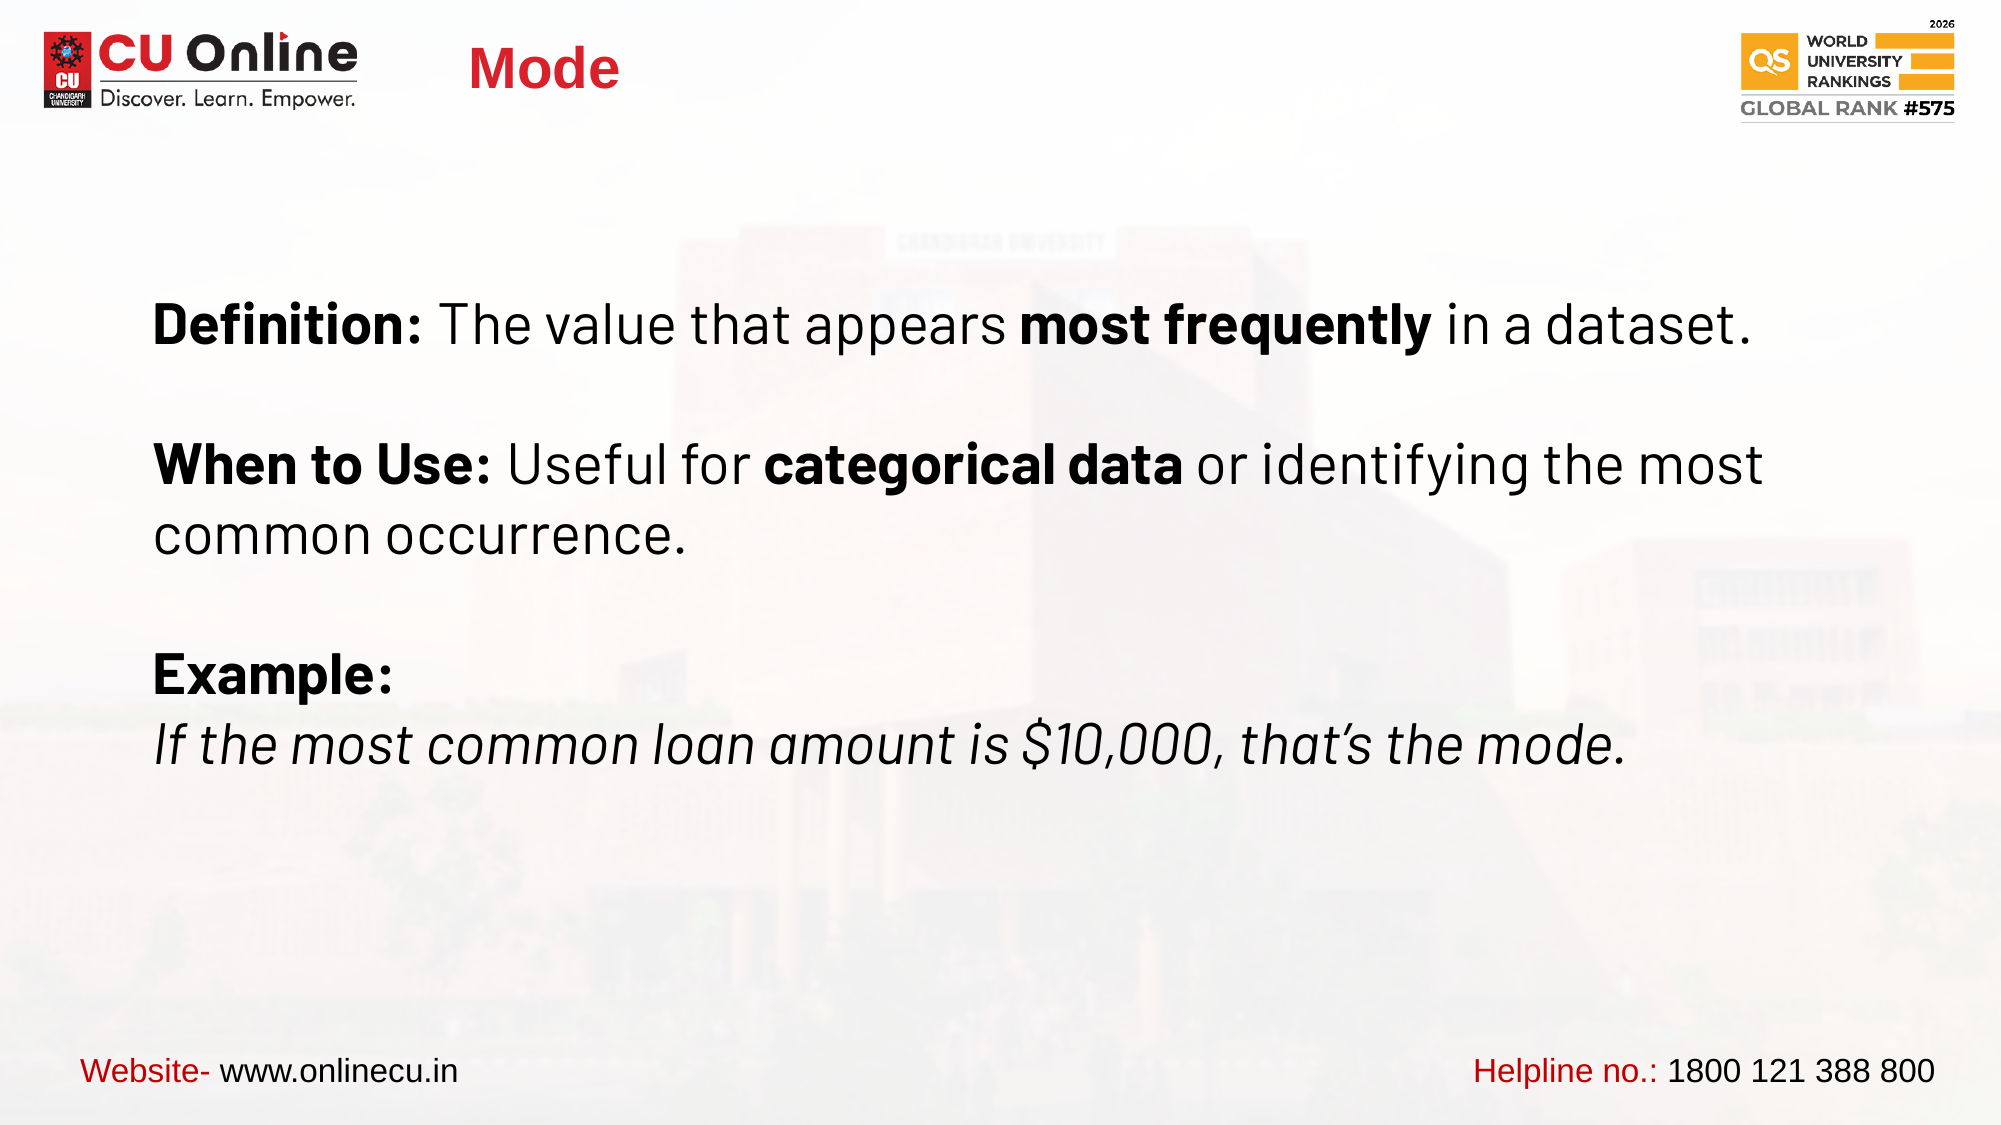

Mode
Definition: The value that appears most frequently in a dataset.

When to Use: Useful for categorical data or identifying the most common occurrence.

Example:
If the most common loan amount is $10,000, that’s the mode.